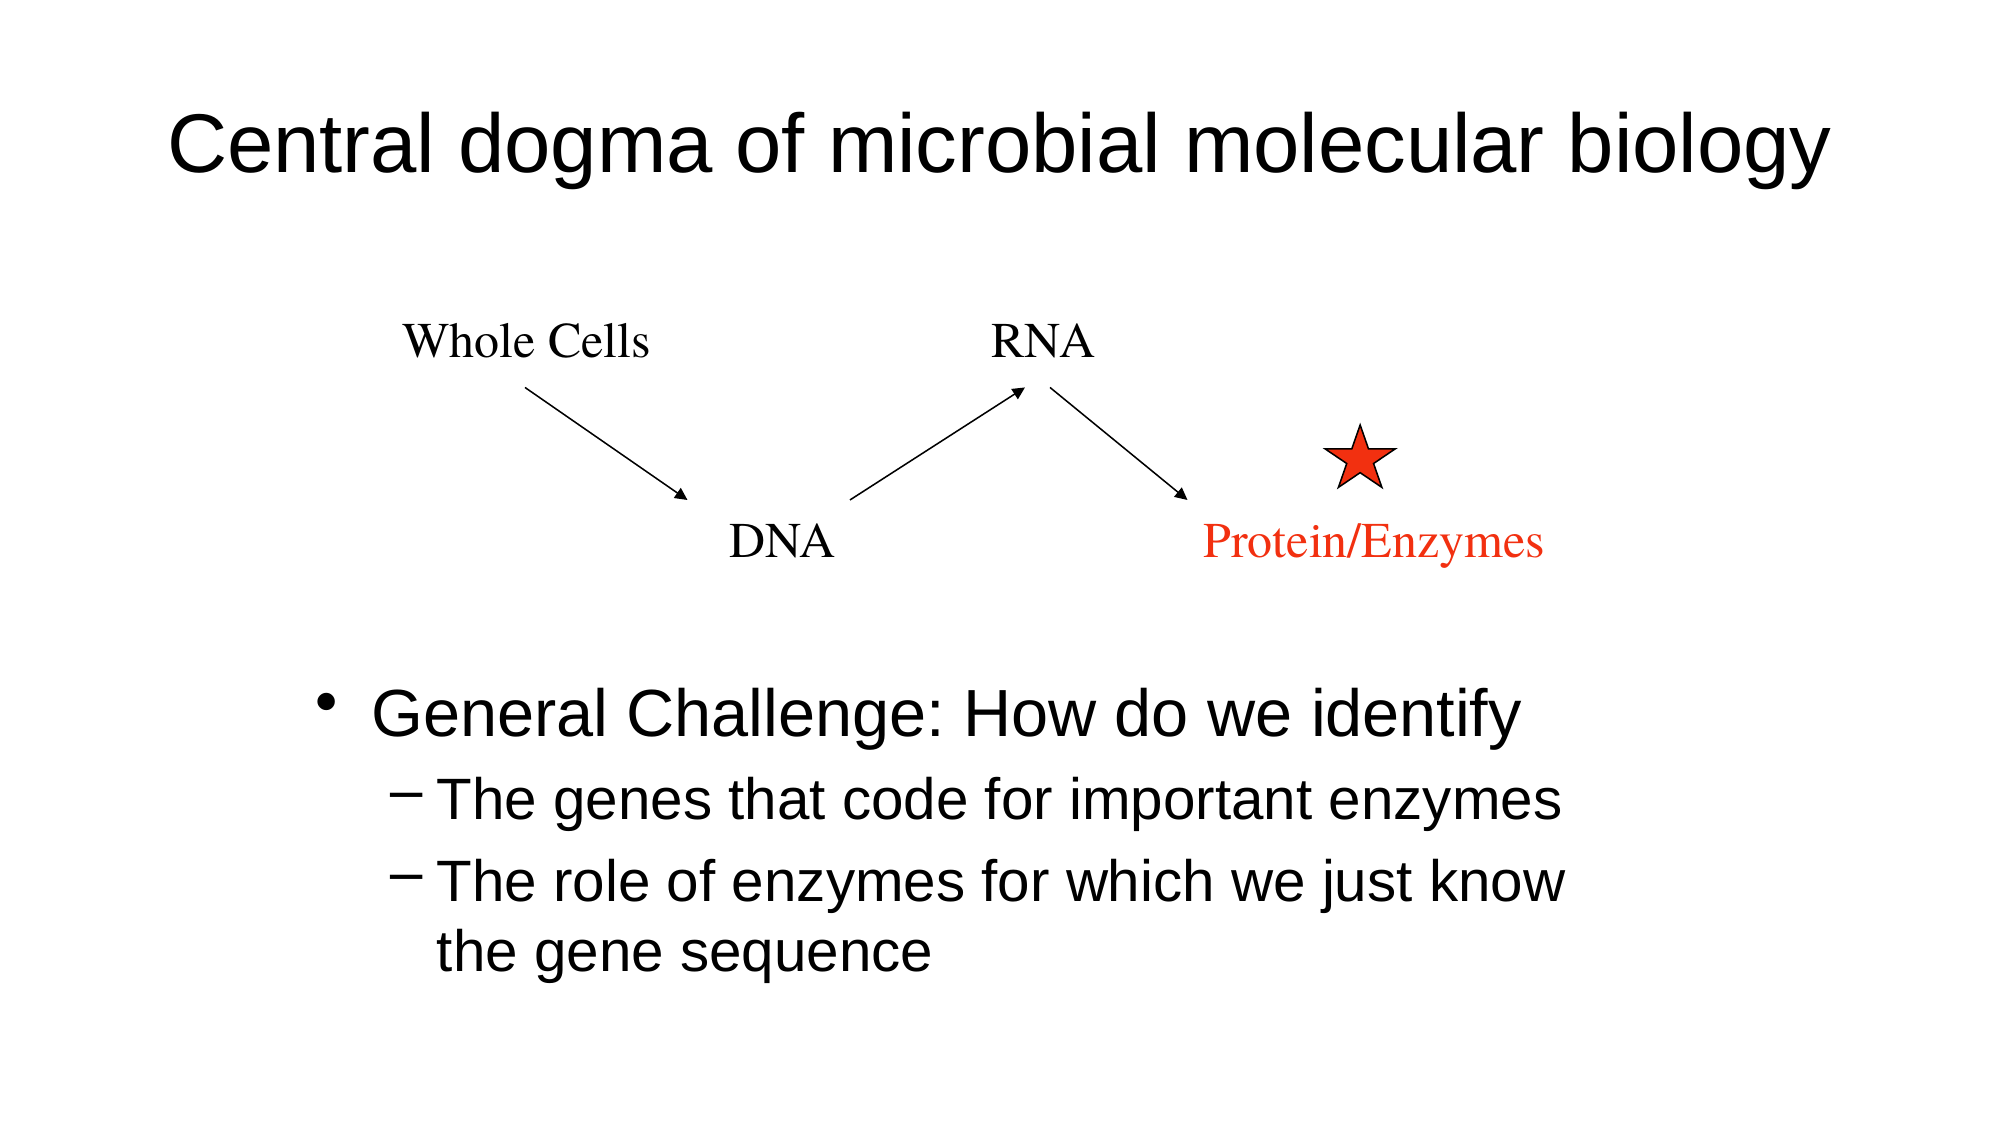

# Central dogma of microbial molecular biology
Whole Cells
RNA

DNA
Protein/Enzymes
General Challenge: How do we identify
The genes that code for important enzymes
The role of enzymes for which we just know the gene sequence